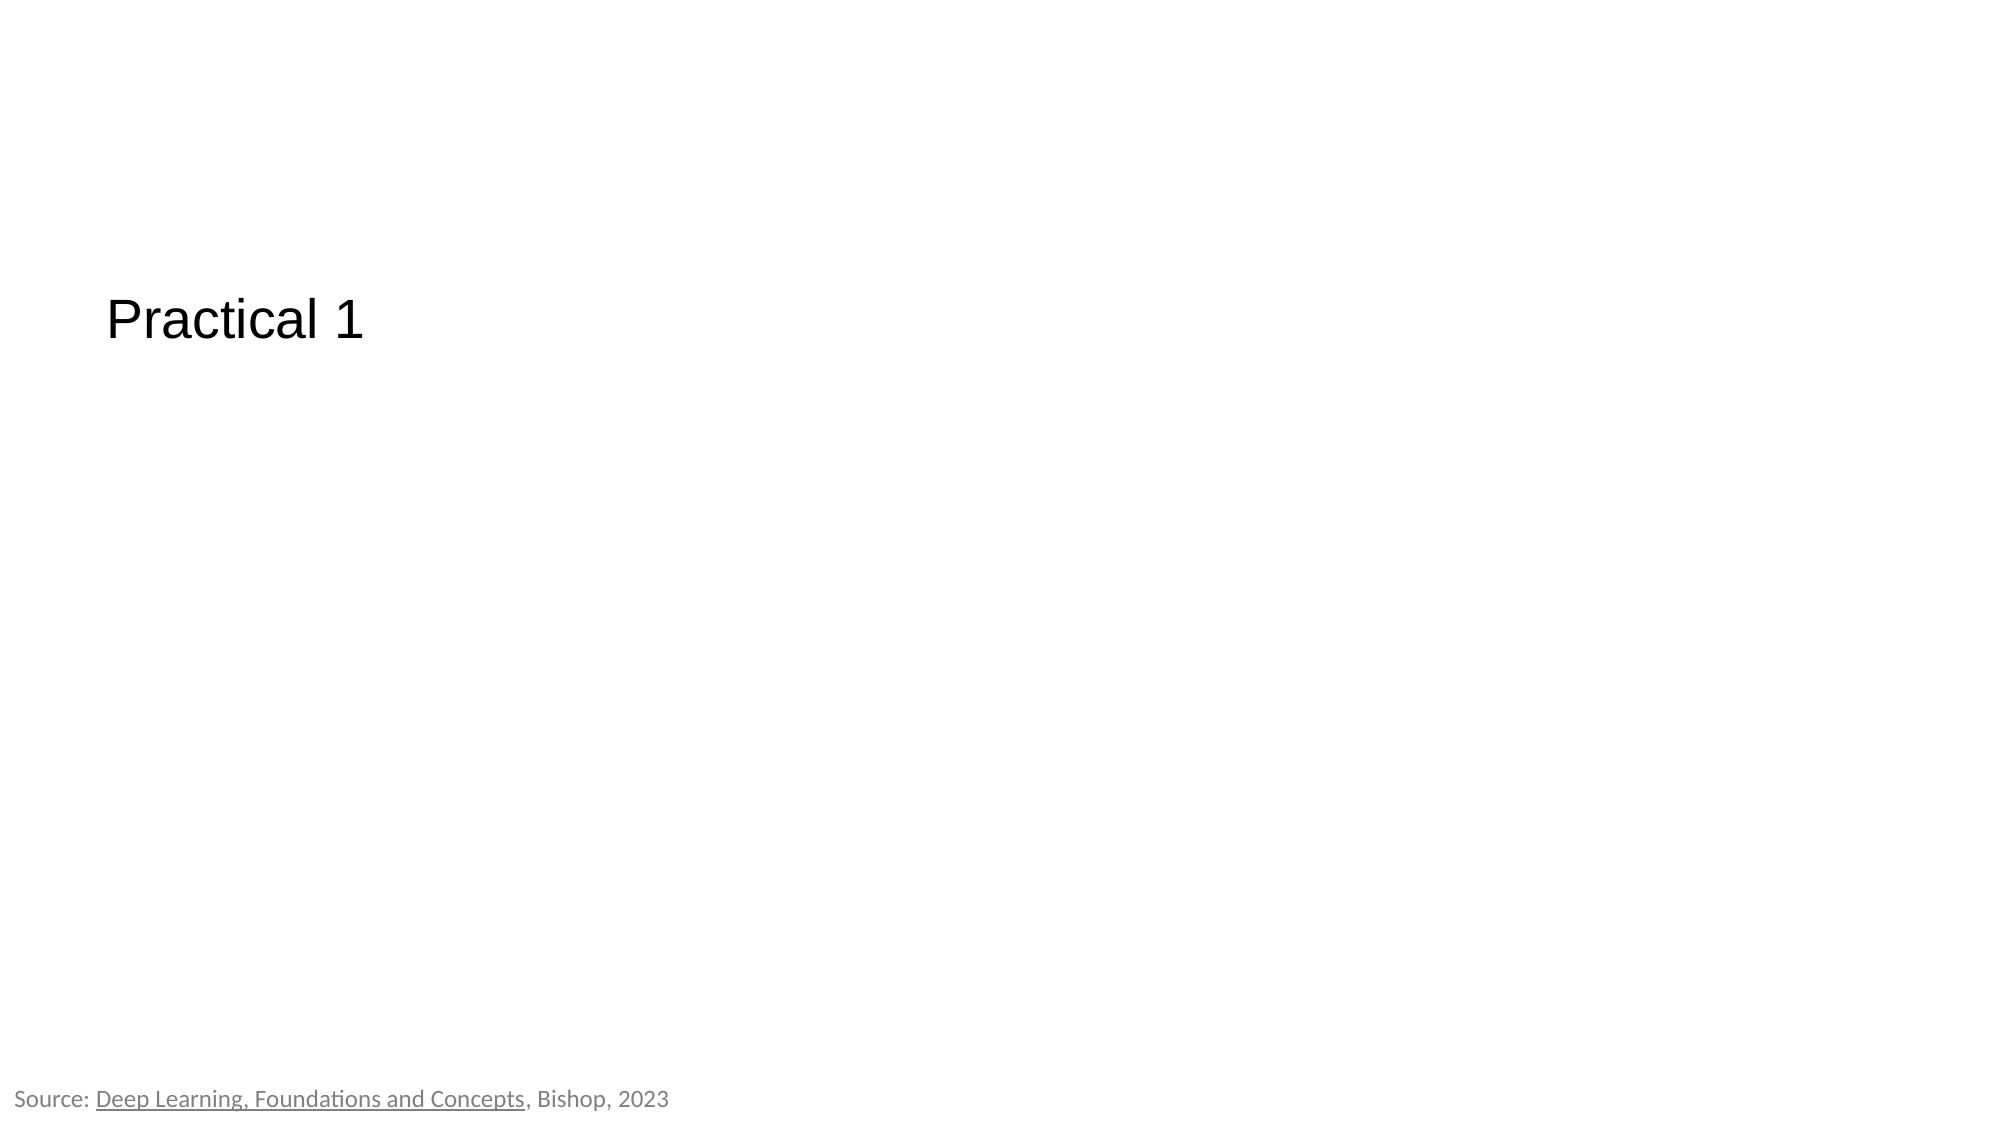

Practical 1

Source: Deep Learning, Foundations and Concepts, Bishop, 2023